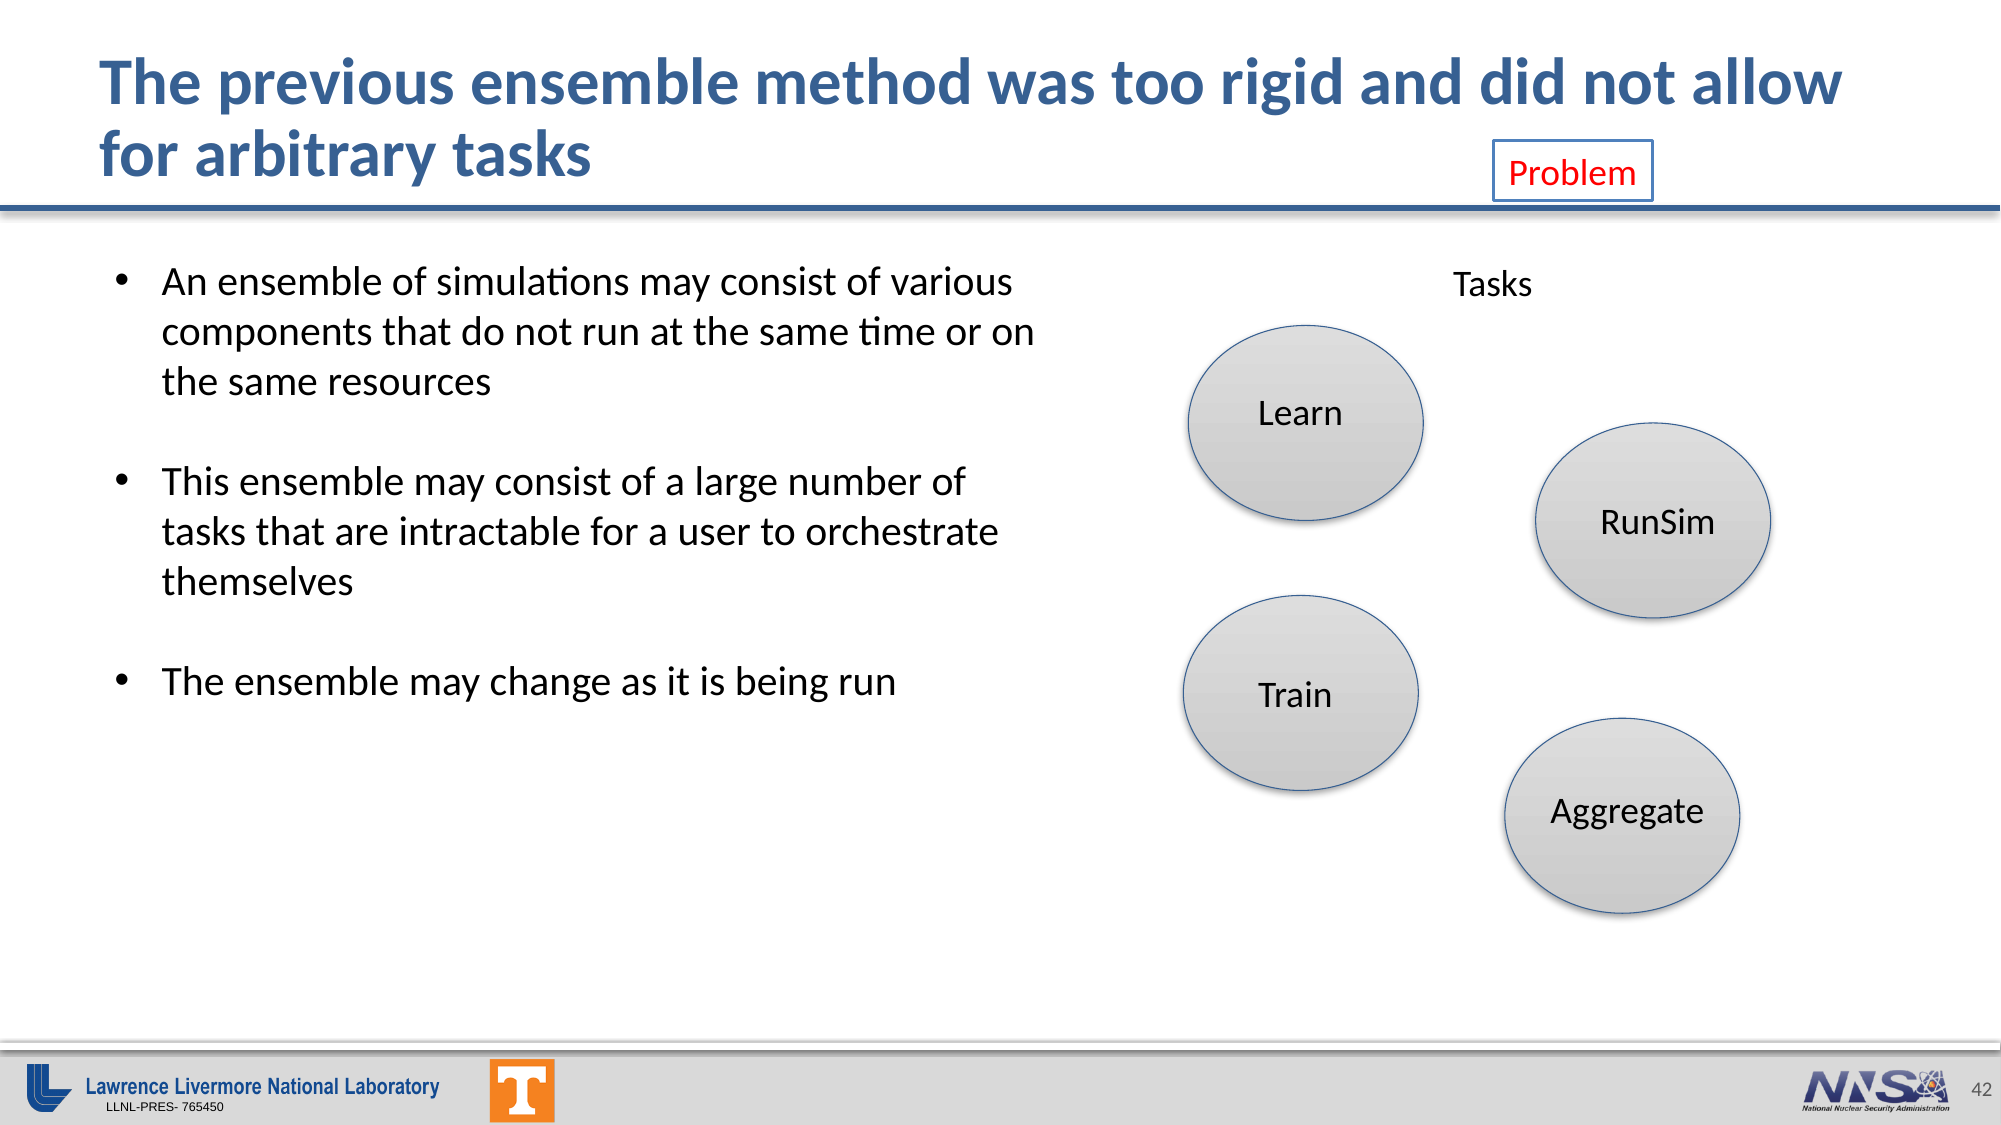

# The previous ensemble method was too rigid and did not allow for arbitrary tasks
Problem

An ensemble of simulations may consist of various components that do not run at the same time or on the same resources

This ensemble may consist of a large number of tasks that are intractable for a user to orchestrate themselves

The ensemble may change as it is being run

Tasks

Learn

RunSim

Train

Aggregate